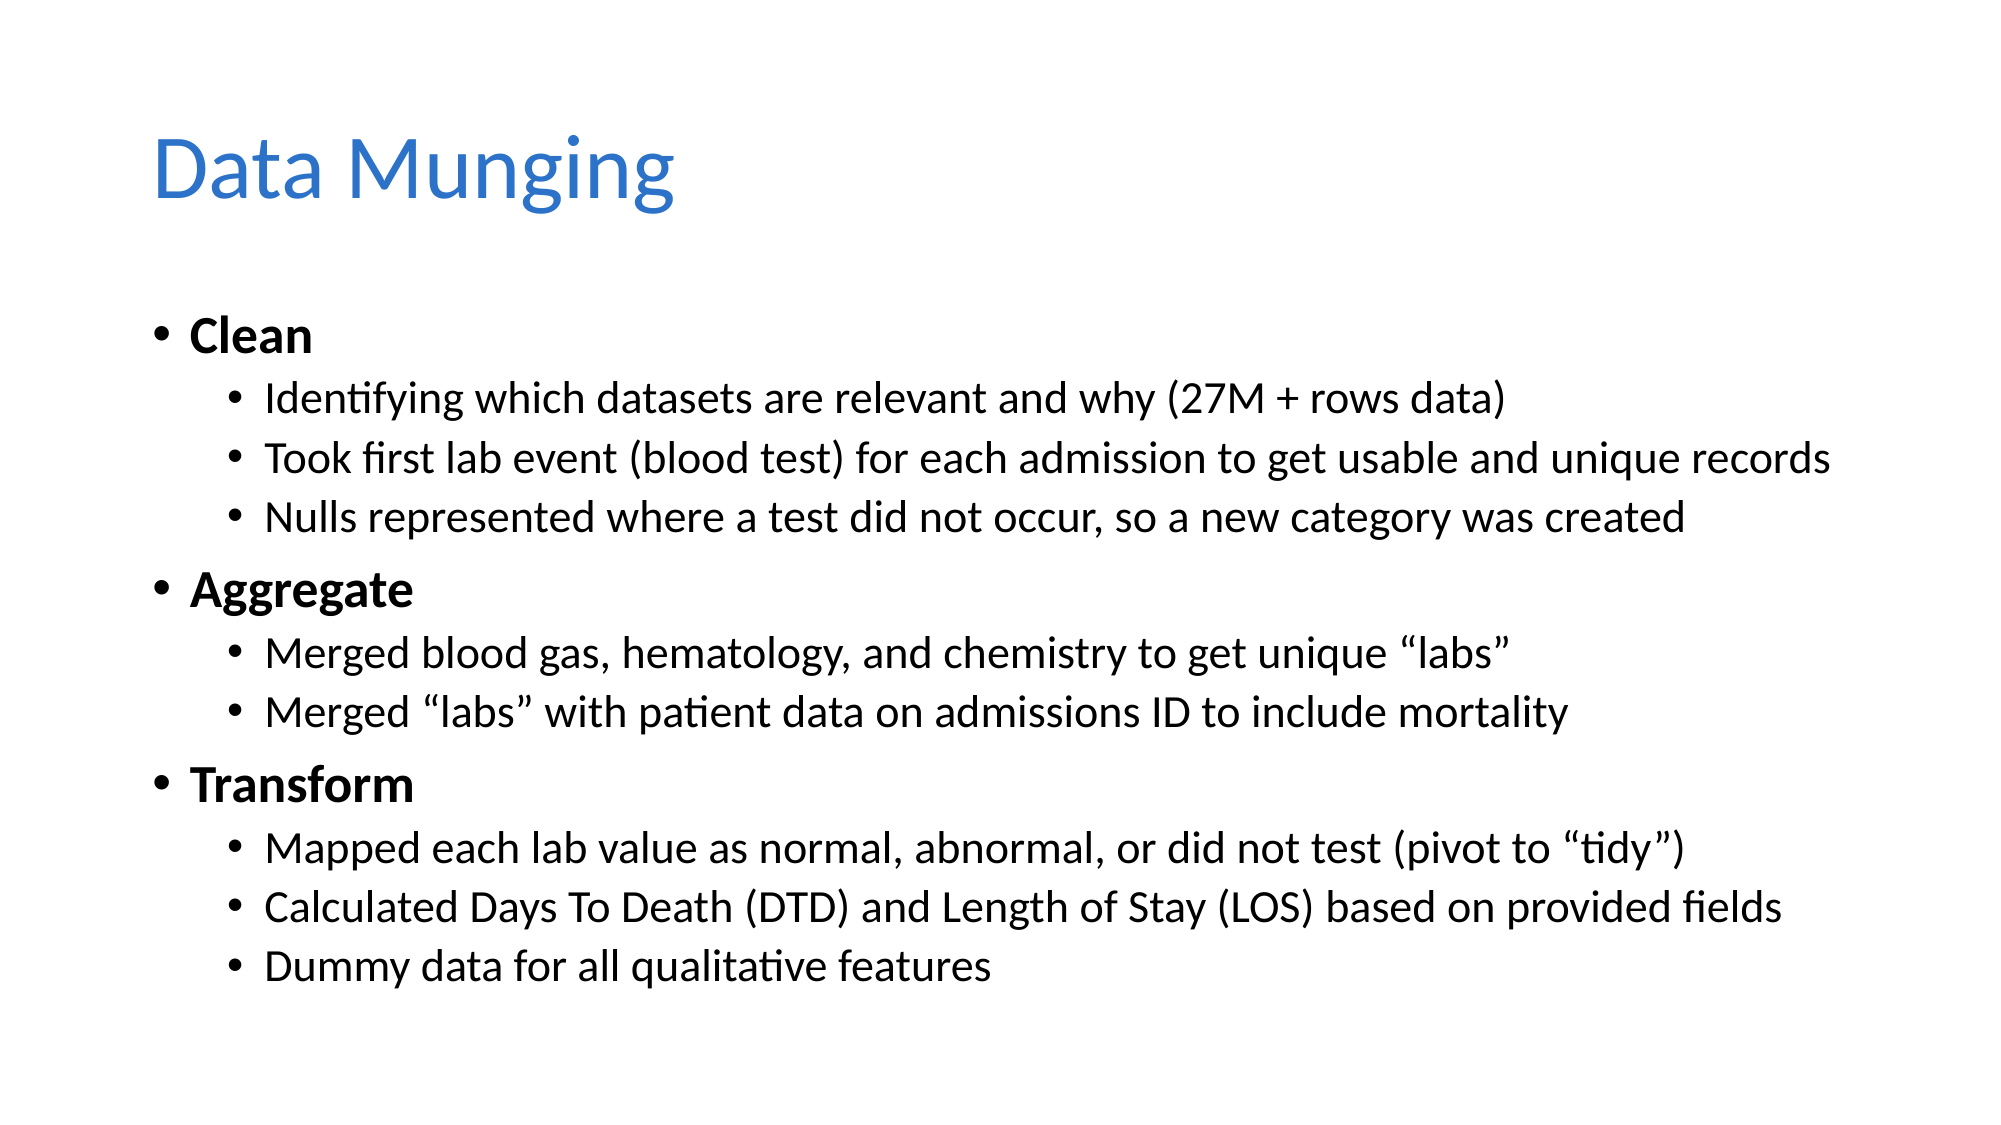

# Data Munging
Clean
Identifying which datasets are relevant and why (27M + rows data)
Took first lab event (blood test) for each admission to get usable and unique records
Nulls represented where a test did not occur, so a new category was created
Aggregate
Merged blood gas, hematology, and chemistry to get unique “labs”
Merged “labs” with patient data on admissions ID to include mortality
Transform
Mapped each lab value as normal, abnormal, or did not test (pivot to “tidy”)
Calculated Days To Death (DTD) and Length of Stay (LOS) based on provided fields
Dummy data for all qualitative features